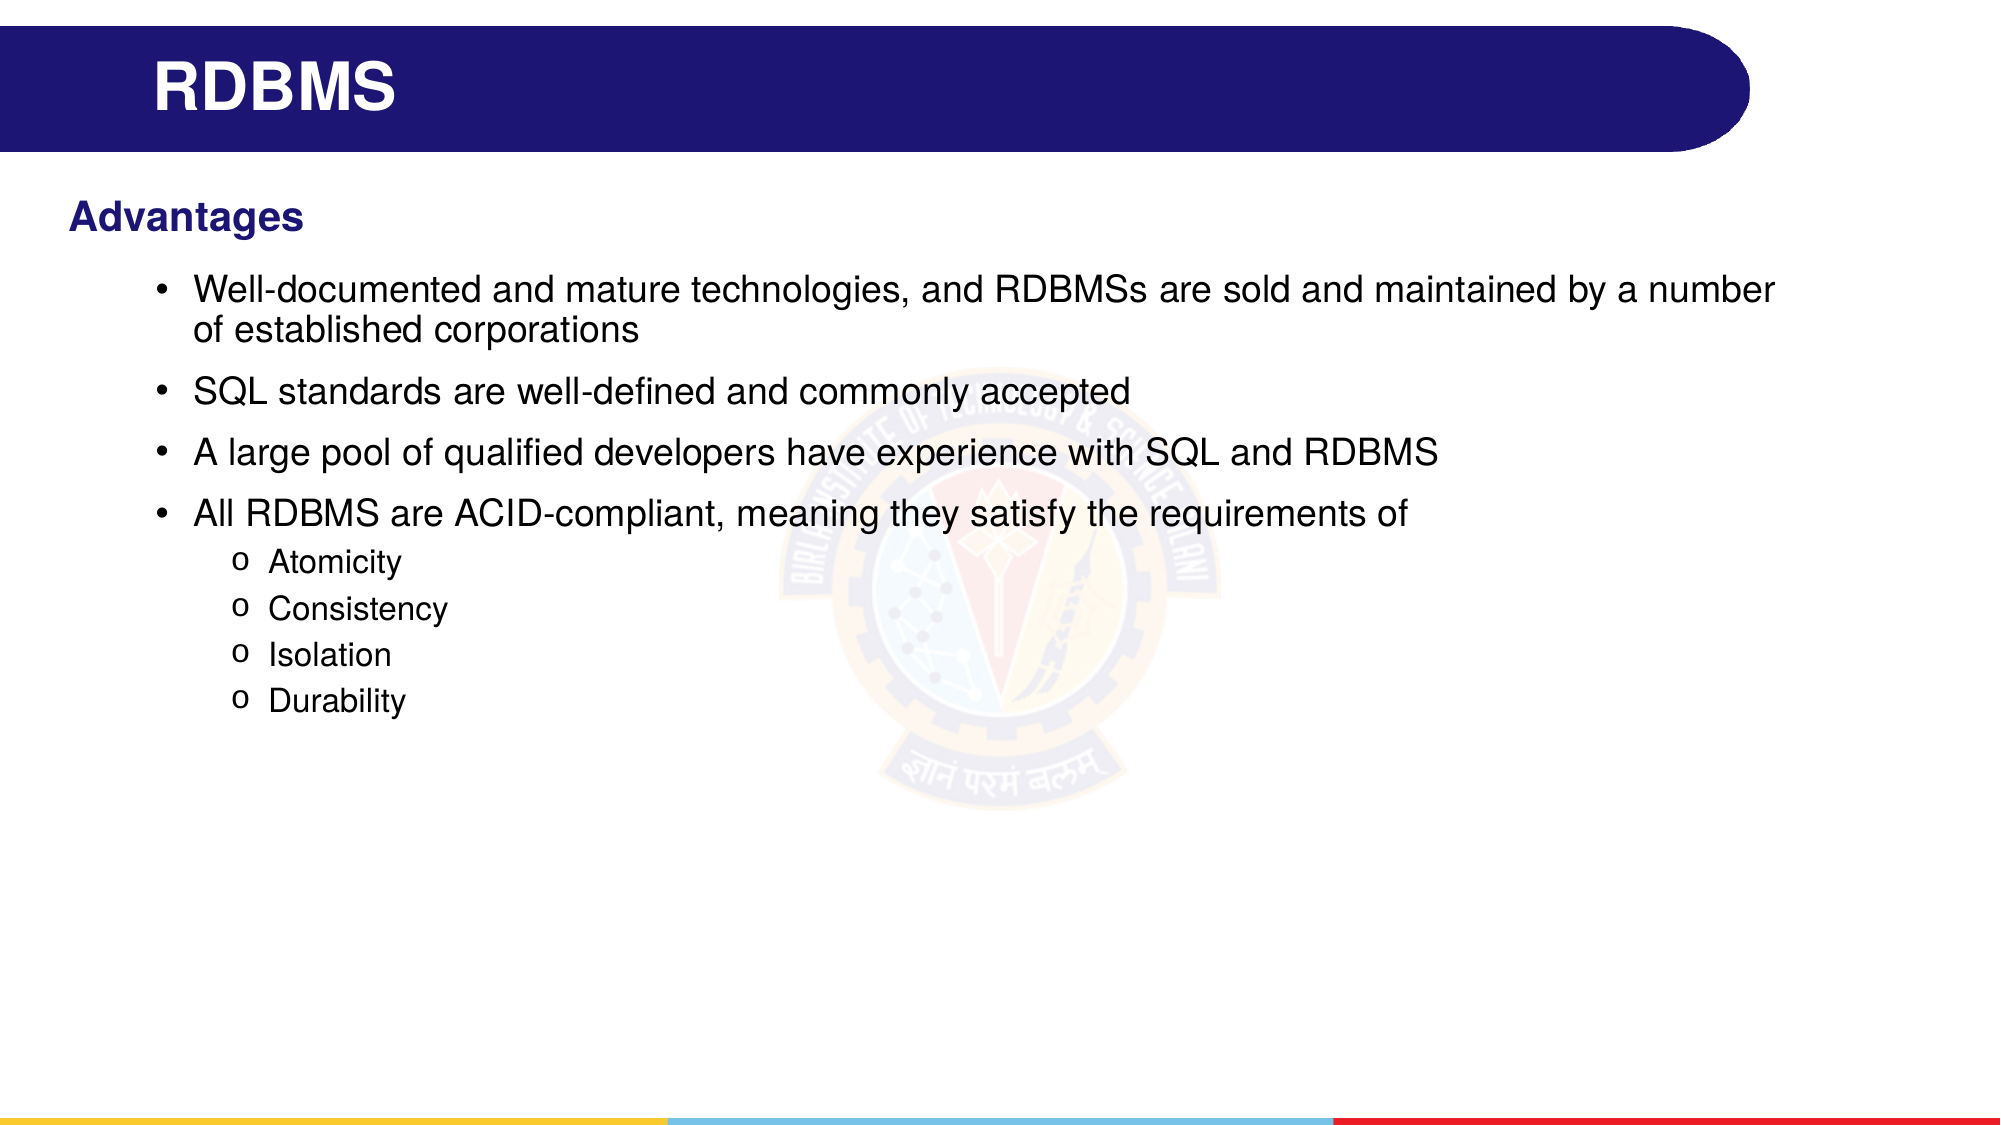

# RDBMS
Advantages
Well-documented and mature technologies, and RDBMSs are sold and maintained by a number of established corporations
SQL standards are well-defined and commonly accepted
A large pool of qualified developers have experience with SQL and RDBMS
All RDBMS are ACID-compliant, meaning they satisfy the requirements of
Atomicity
Consistency
Isolation
Durability